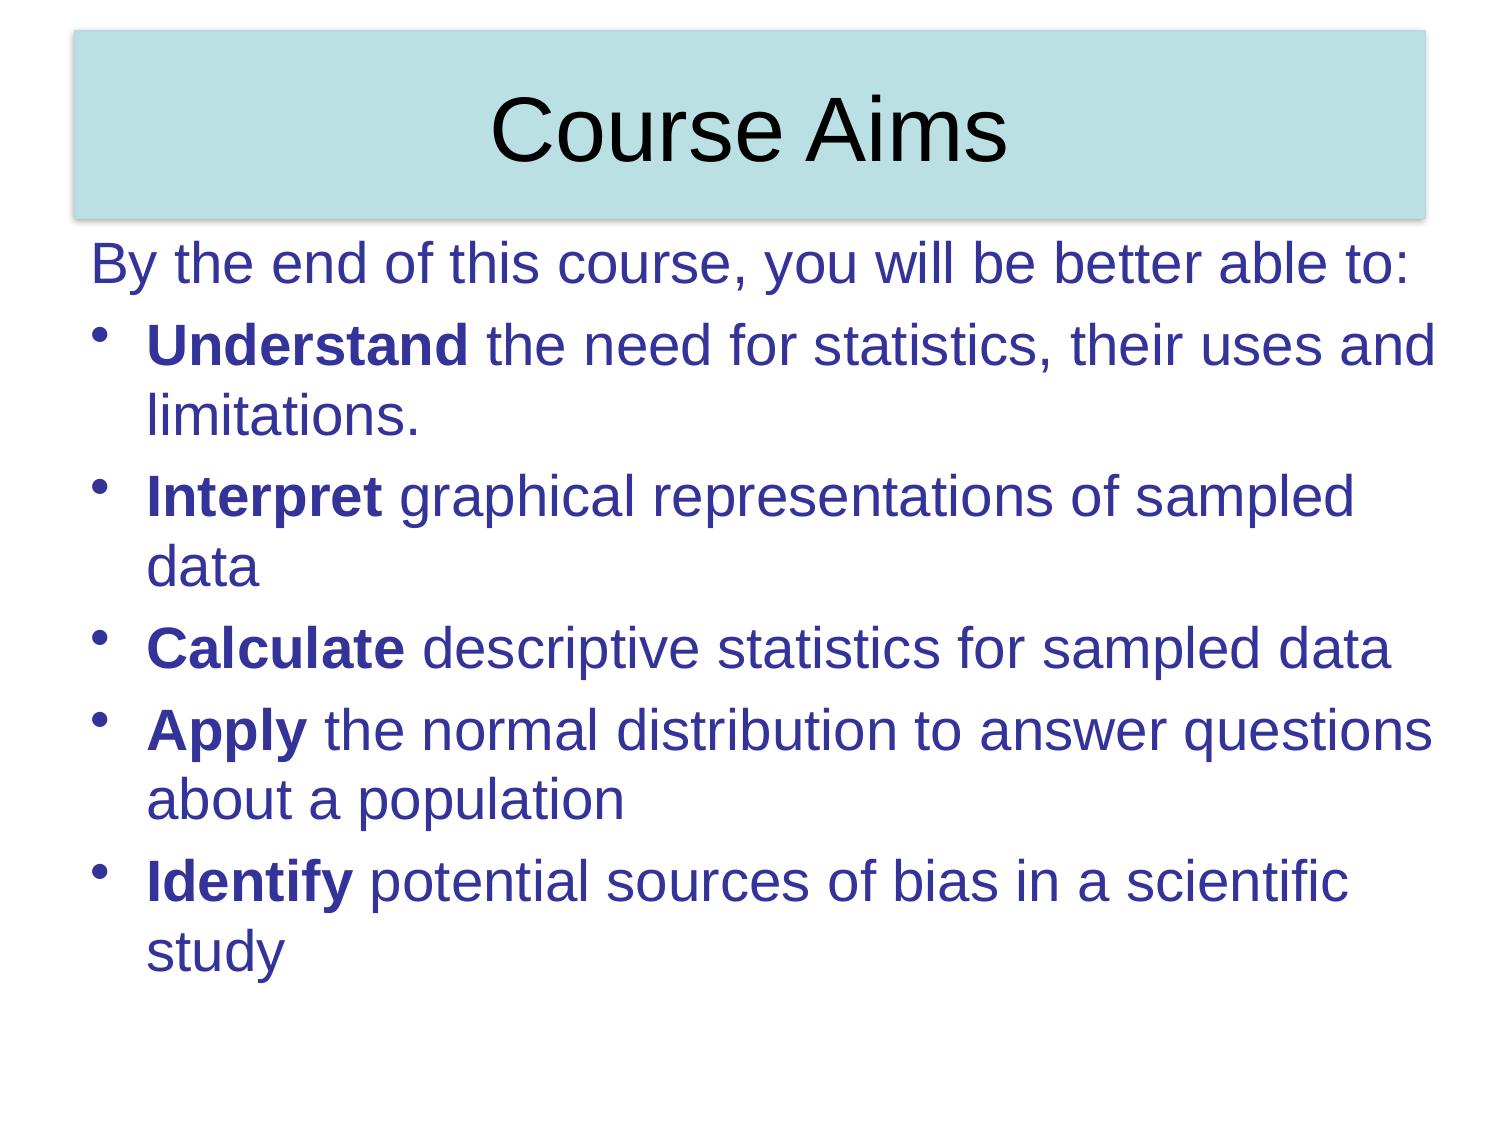

# Course Aims
By the end of this course, you will be better able to:
Understand the need for statistics, their uses and limitations.
Interpret graphical representations of sampled data
Calculate descriptive statistics for sampled data
Apply the normal distribution to answer questions about a population
Identify potential sources of bias in a scientific study